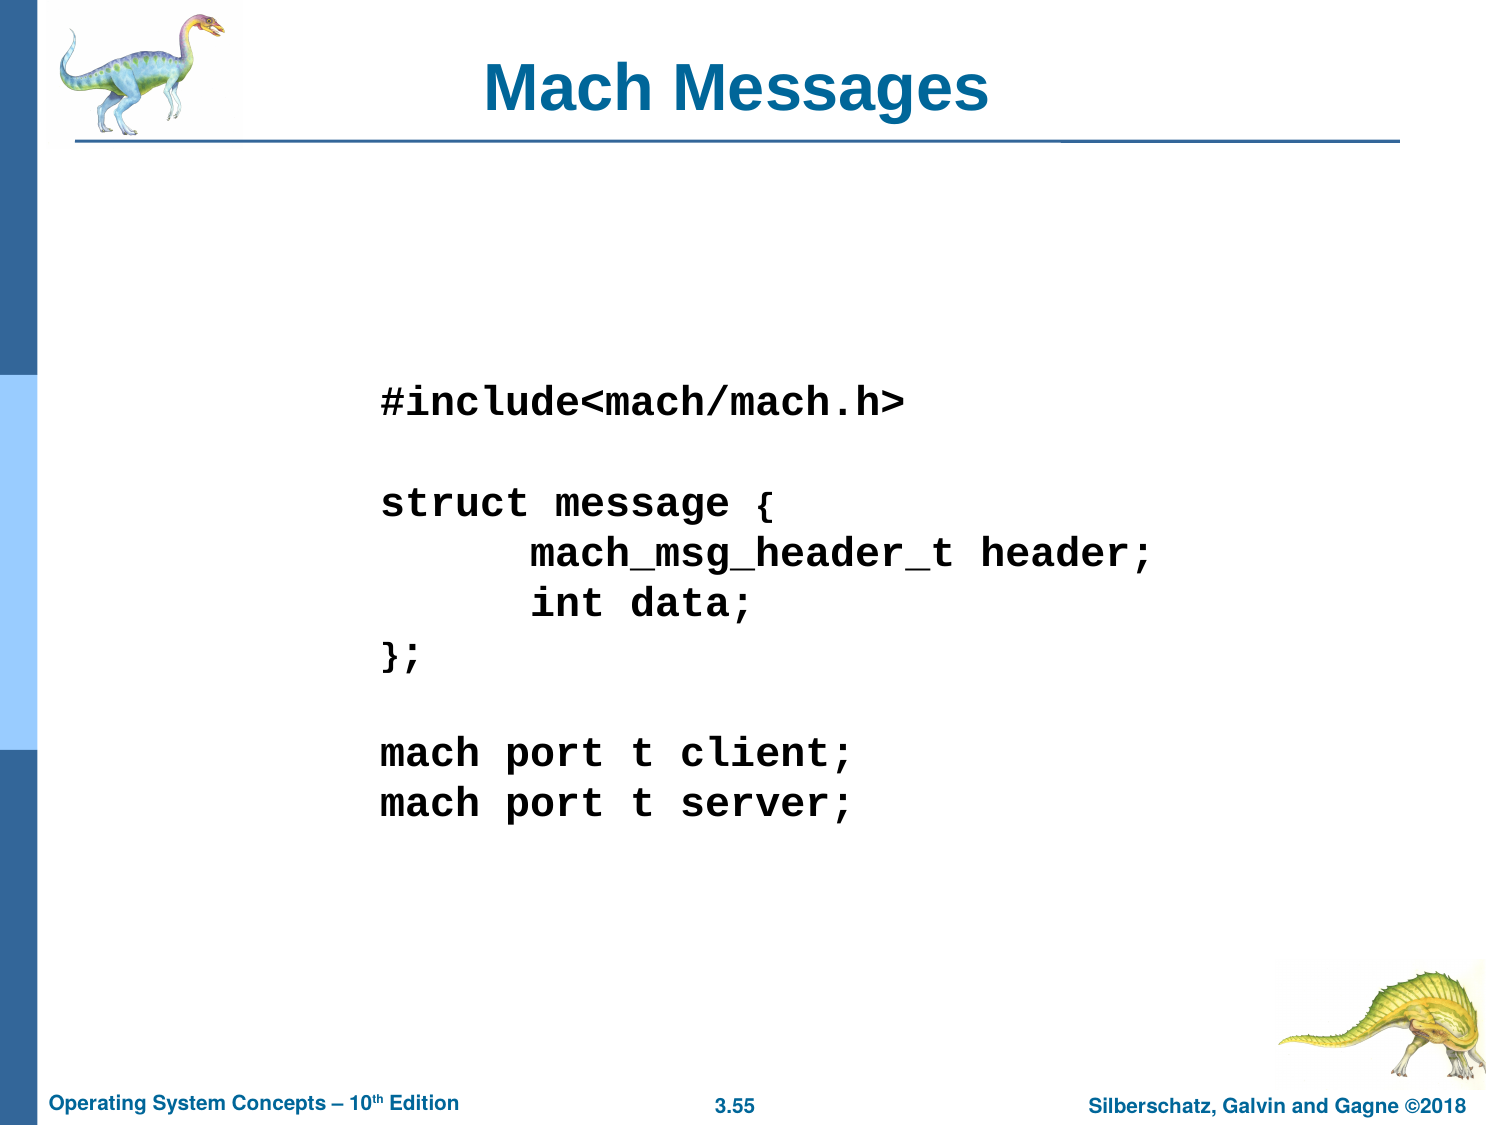

# Mach Messages
#include<mach/mach.h>

struct message {
	mach_msg_header_t header;
	int data;
};
mach port t client;
mach port t server;